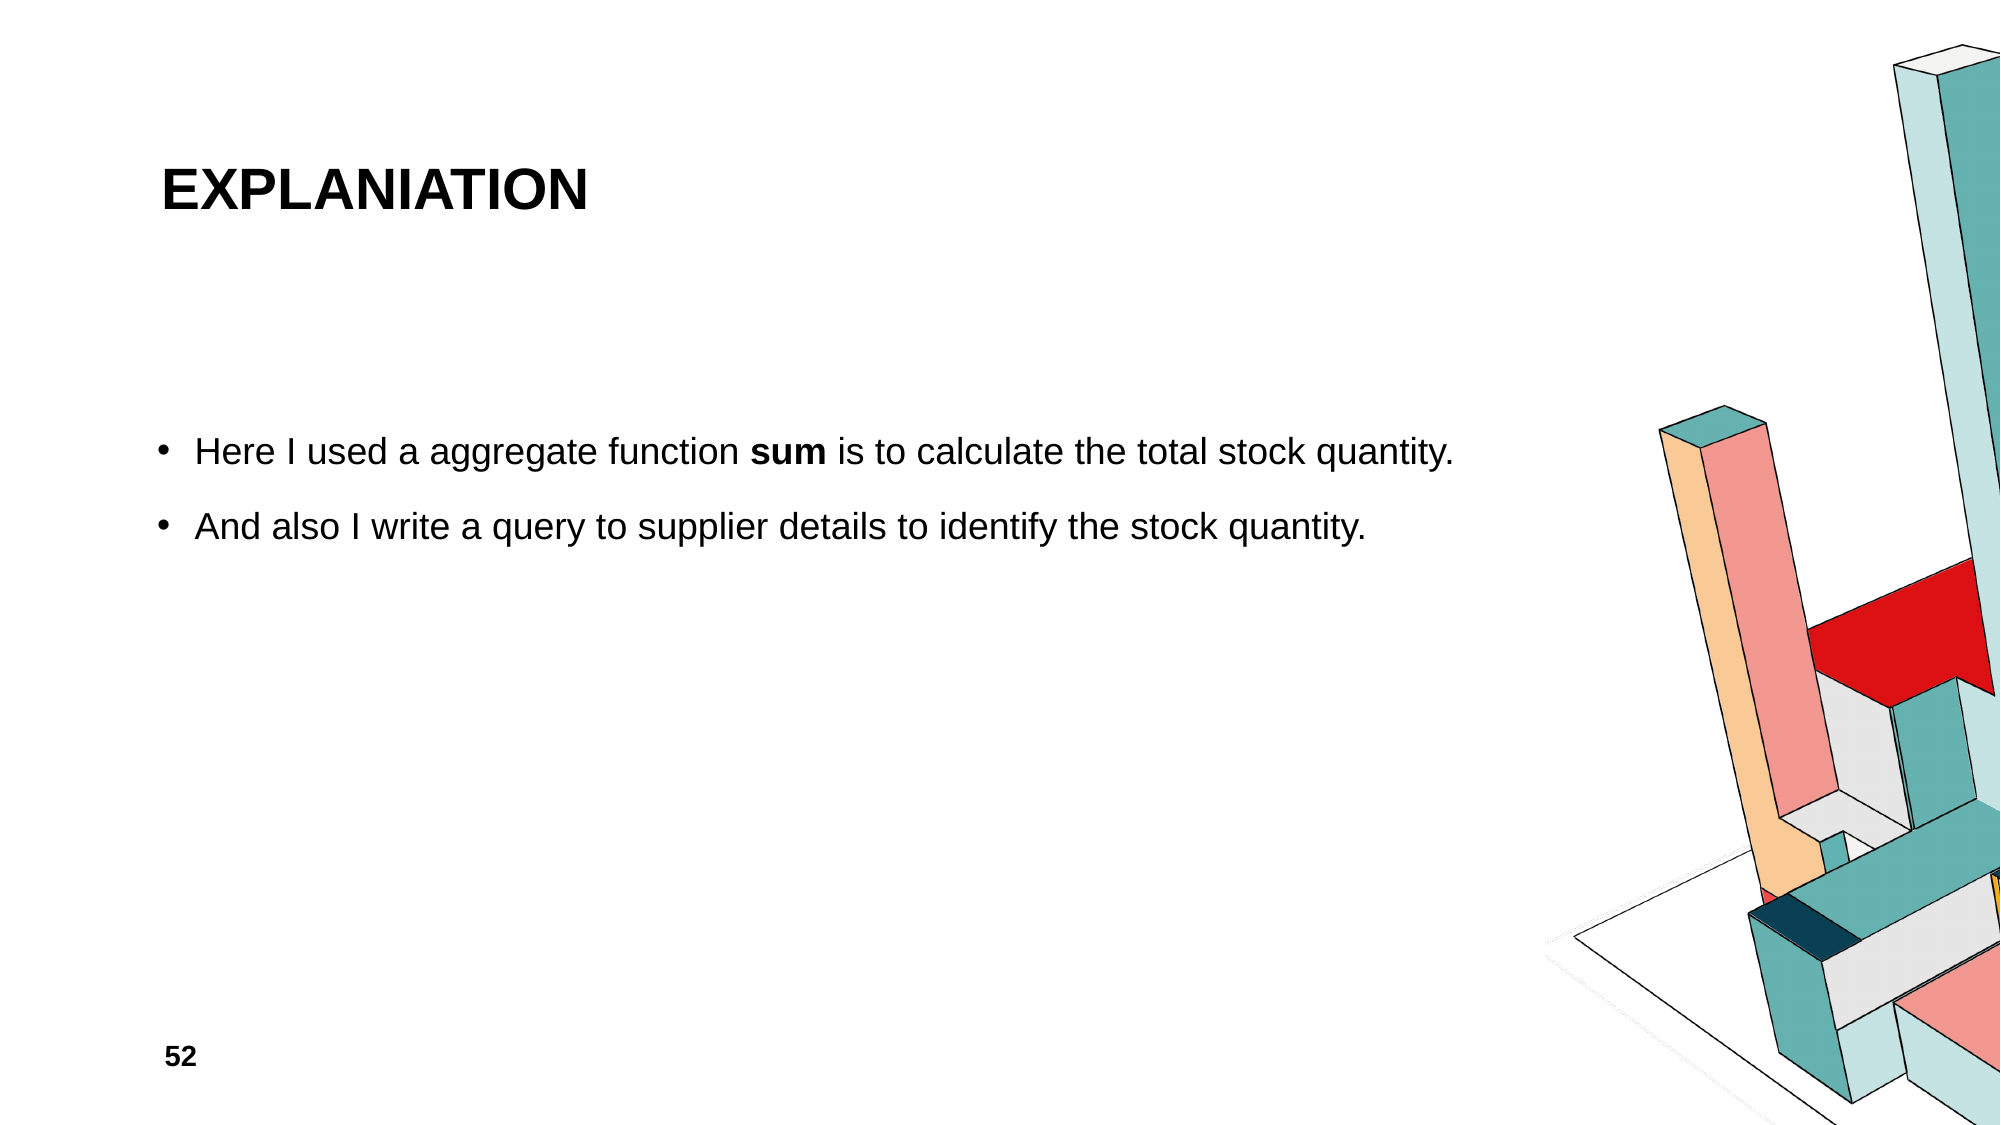

# EXPLANIATION

Here I used a aggregate function sum is to calculate the total stock quantity.
And also I write a query to supplier details to identify the stock quantity.

52